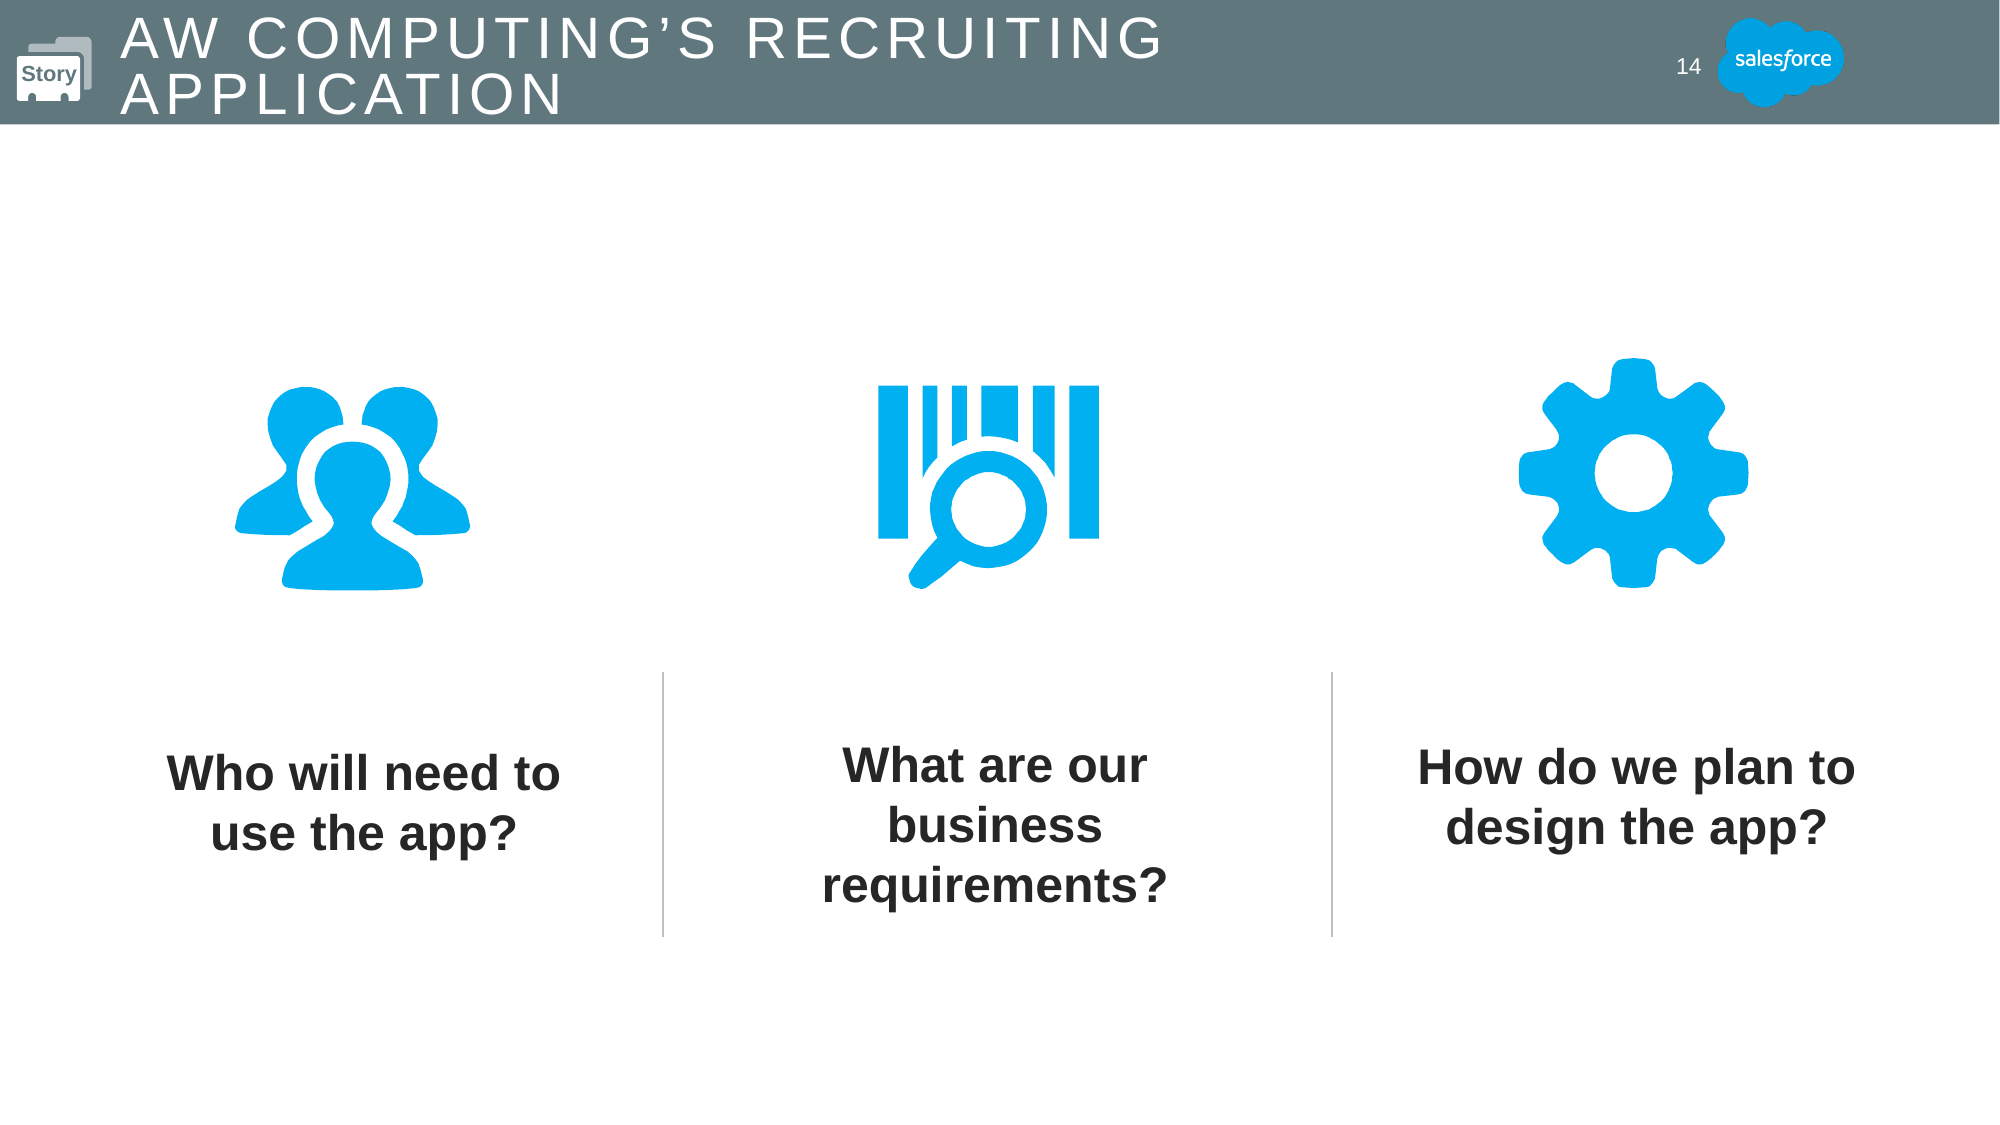

# AW Computing’s Recruiting Application
14

To maintain quality:
Establish policies, processes, and tools for monitoring data.
Apply existing validation rules for ongoing manual data entry.

How do we plan to design the app?

Who will need to use the app?

What are our business requirements?